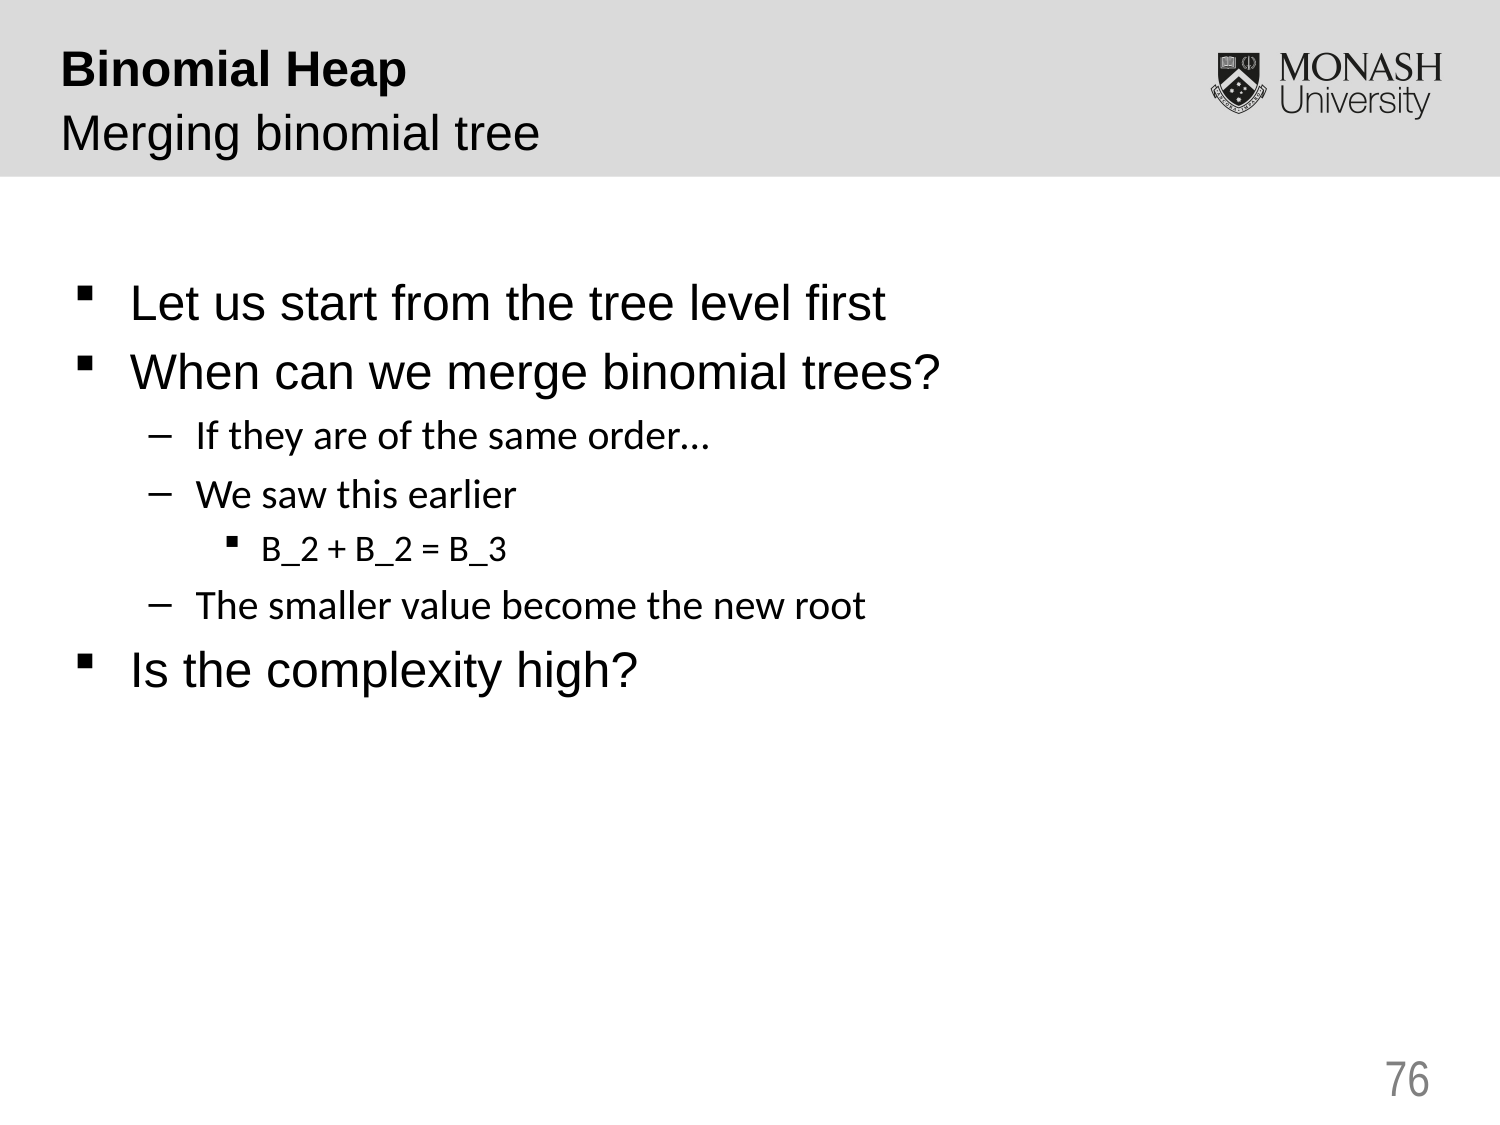

Binomial Heap
Merging binomial tree
Let us start from the tree level first
When can we merge binomial trees?
If they are of the same order…
We saw this earlier
B_2 + B_2 = B_3
The smaller value become the new root
Is the complexity high?